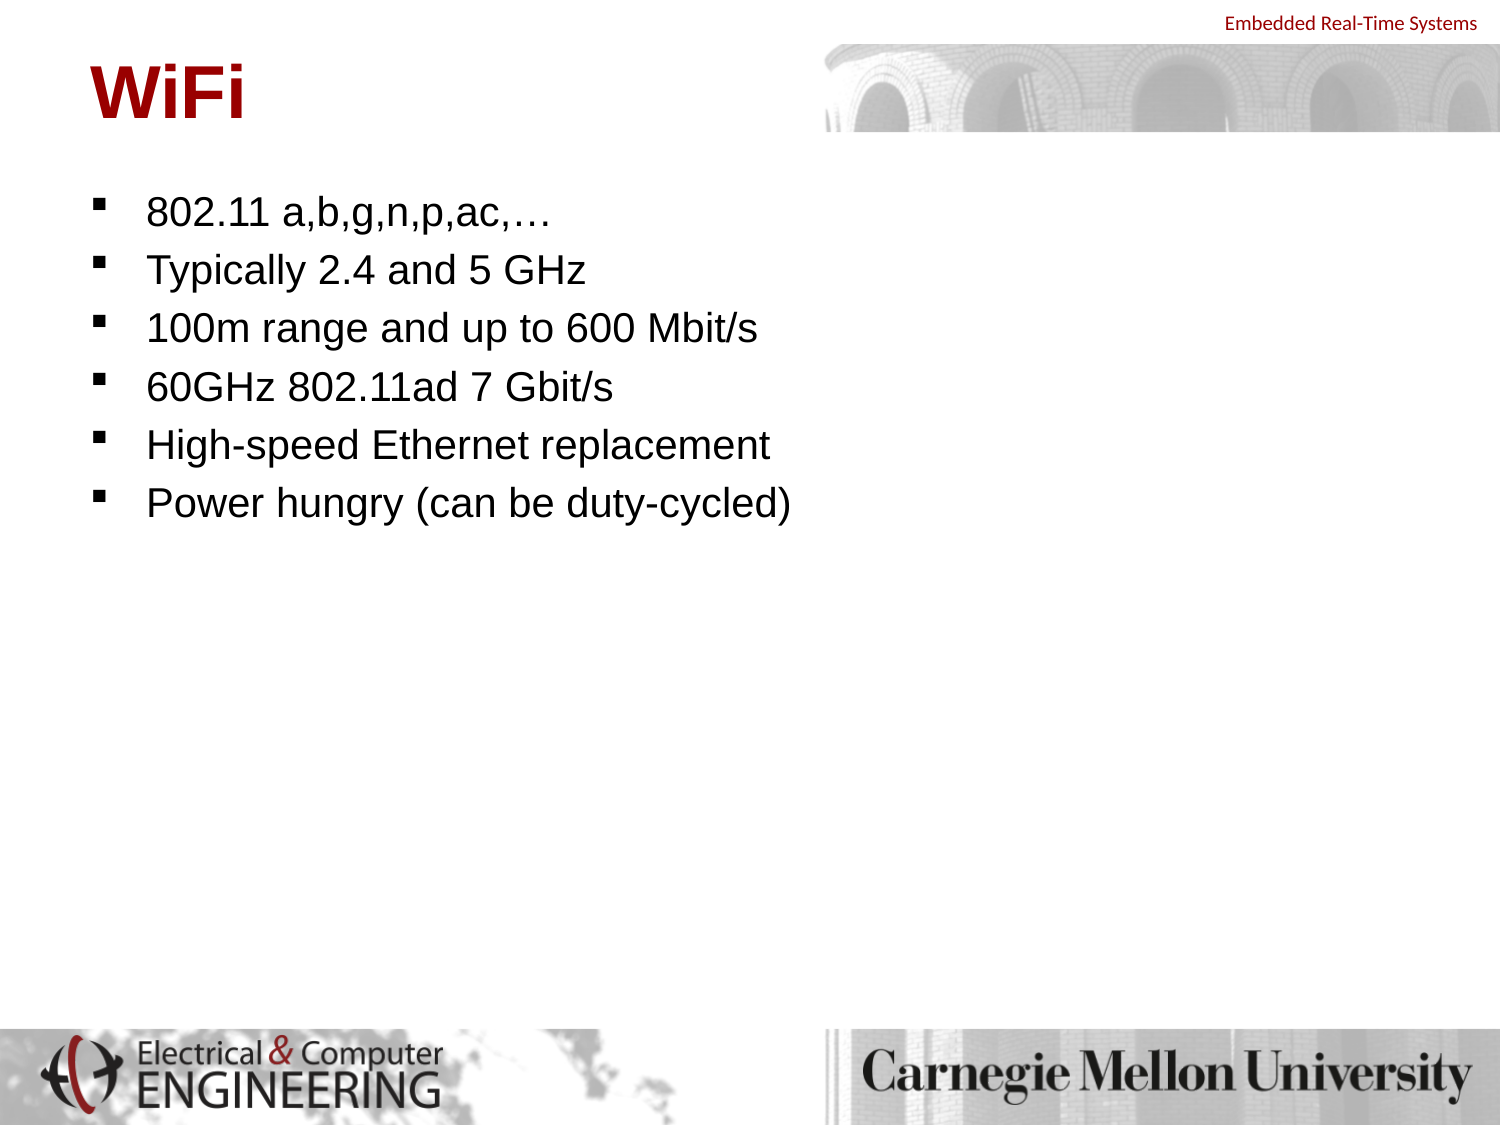

# WiFi
802.11 a,b,g,n,p,ac,…
Typically 2.4 and 5 GHz
100m range and up to 600 Mbit/s
60GHz 802.11ad 7 Gbit/s
High-speed Ethernet replacement
Power hungry (can be duty-cycled)